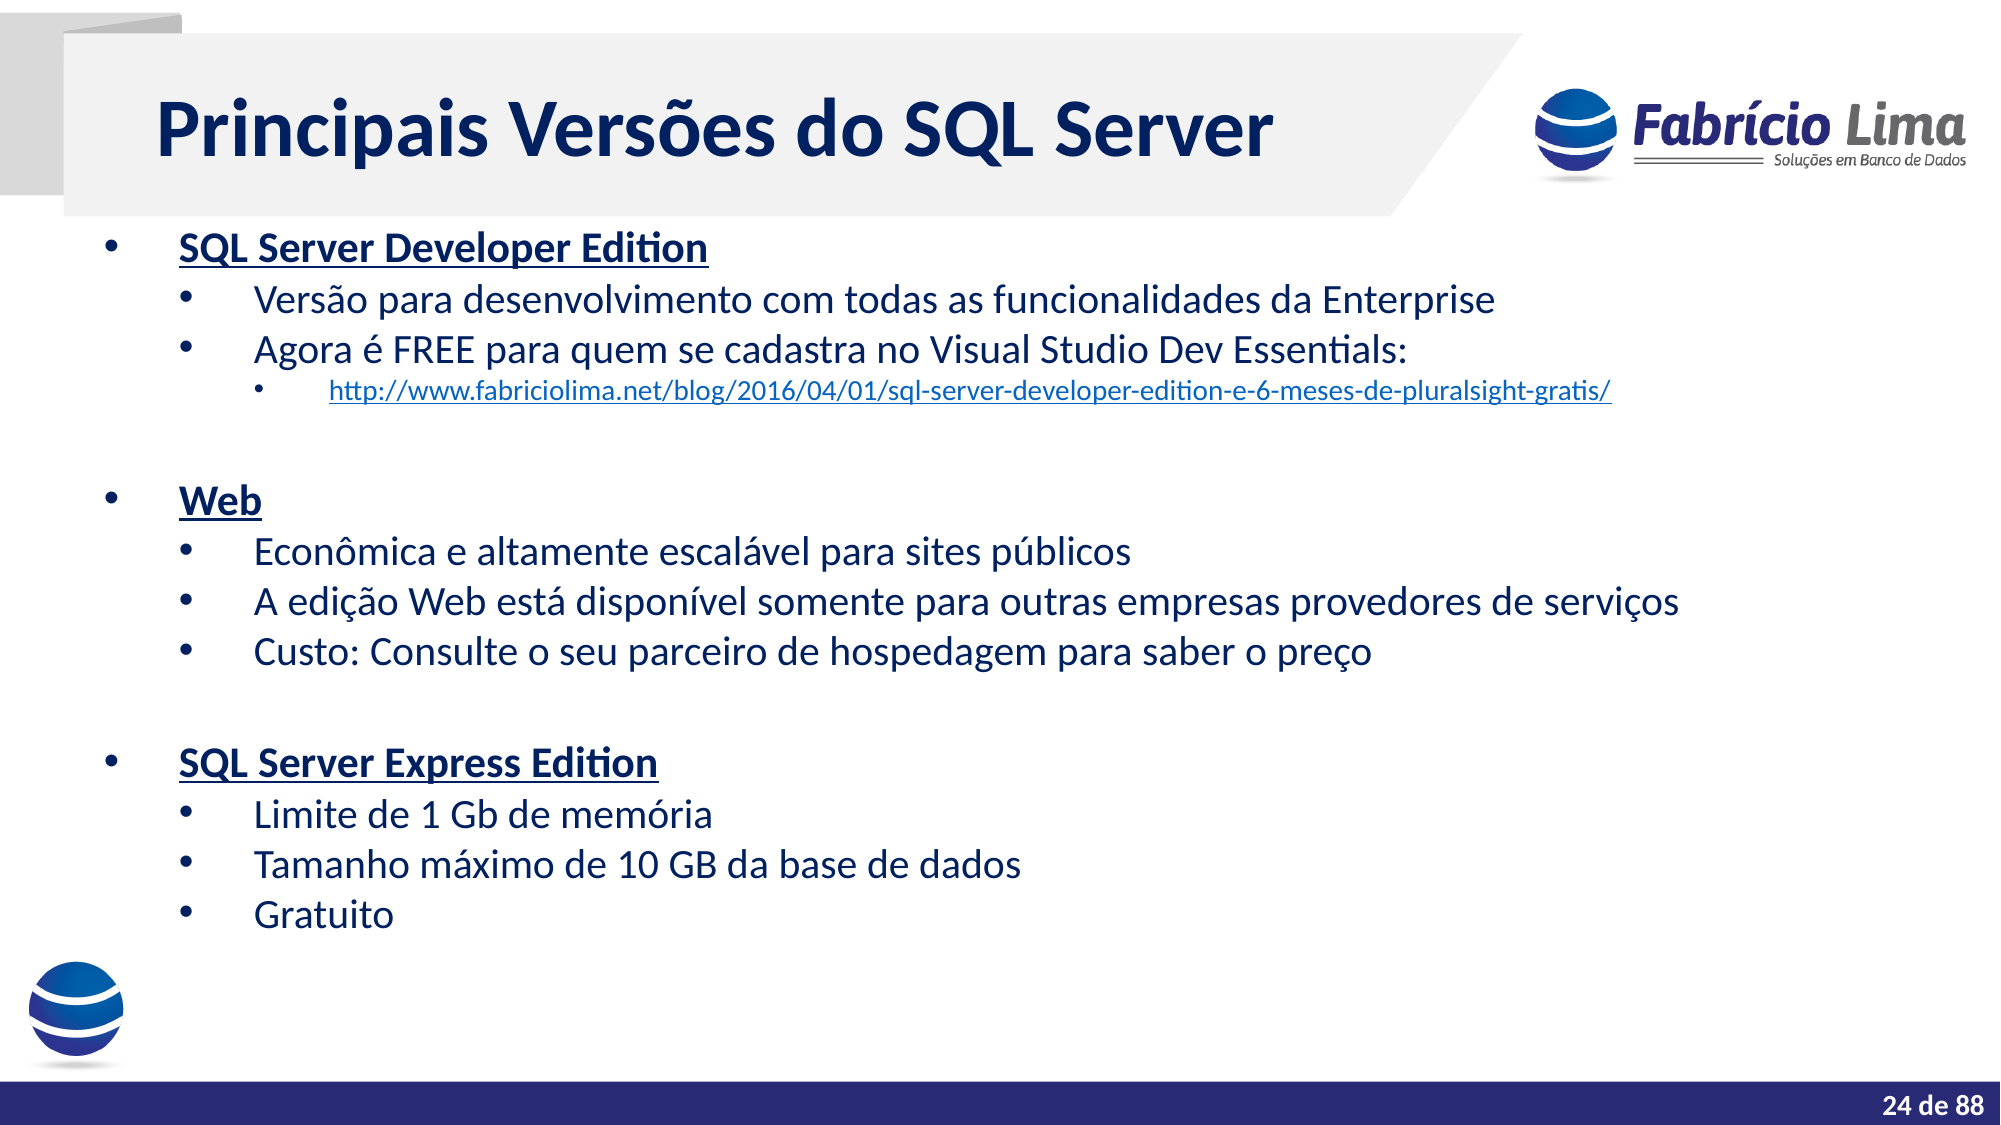

Principais Versões do SQL Server
SQL Server Developer Edition
Versão para desenvolvimento com todas as funcionalidades da Enterprise
Agora é FREE para quem se cadastra no Visual Studio Dev Essentials:
http://www.fabriciolima.net/blog/2016/04/01/sql-server-developer-edition-e-6-meses-de-pluralsight-gratis/

Web
Econômica e altamente escalável para sites públicos
A edição Web está disponível somente para outras empresas provedores de serviços
Custo: Consulte o seu parceiro de hospedagem para saber o preço

SQL Server Express Edition
Limite de 1 Gb de memória
Tamanho máximo de 10 GB da base de dados
Gratuito
Tarefas do dia a dia de um DBA

24 de 88